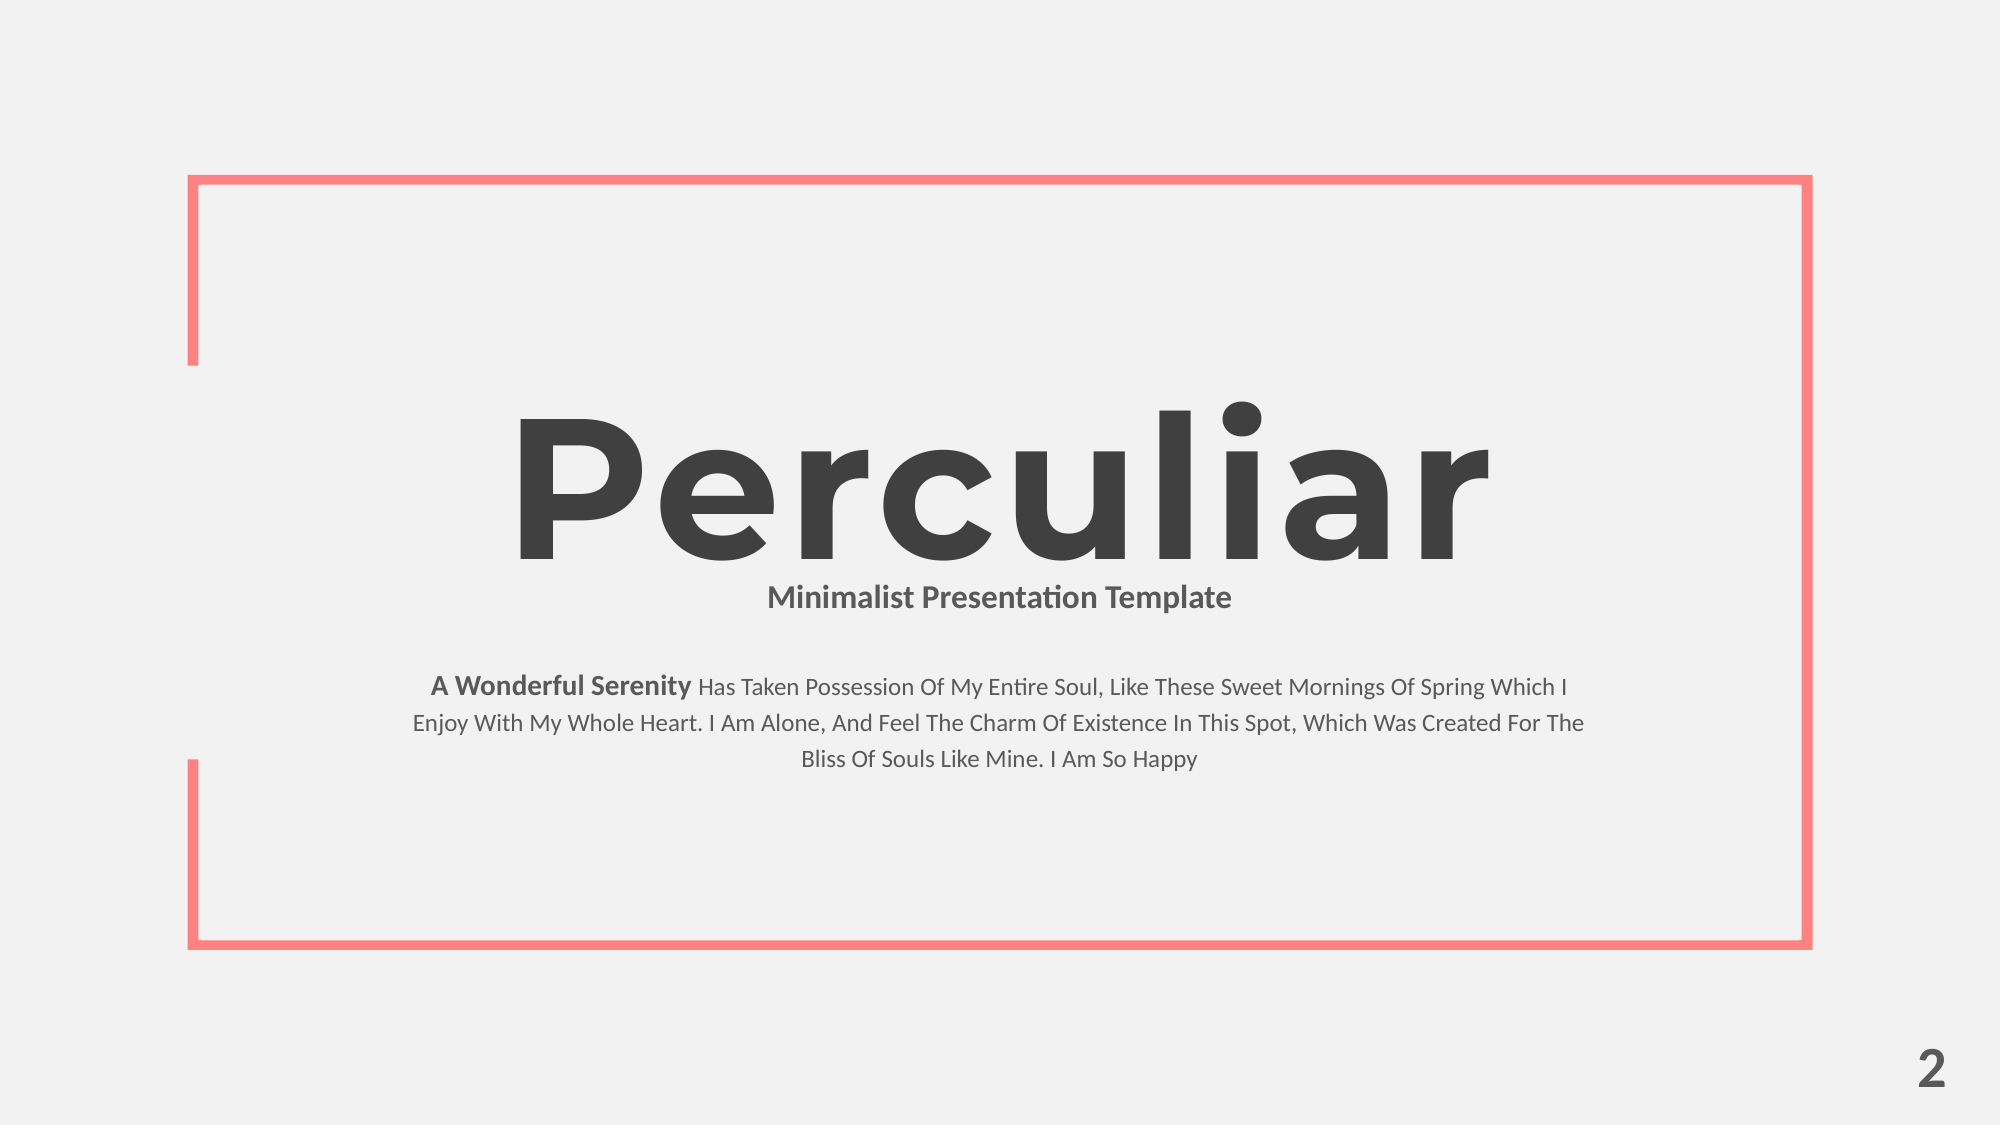

Perculiar
Minimalist Presentation Template
A Wonderful Serenity Has Taken Possession Of My Entire Soul, Like These Sweet Mornings Of Spring Which I Enjoy With My Whole Heart. I Am Alone, And Feel The Charm Of Existence In This Spot, Which Was Created For The Bliss Of Souls Like Mine. I Am So Happy